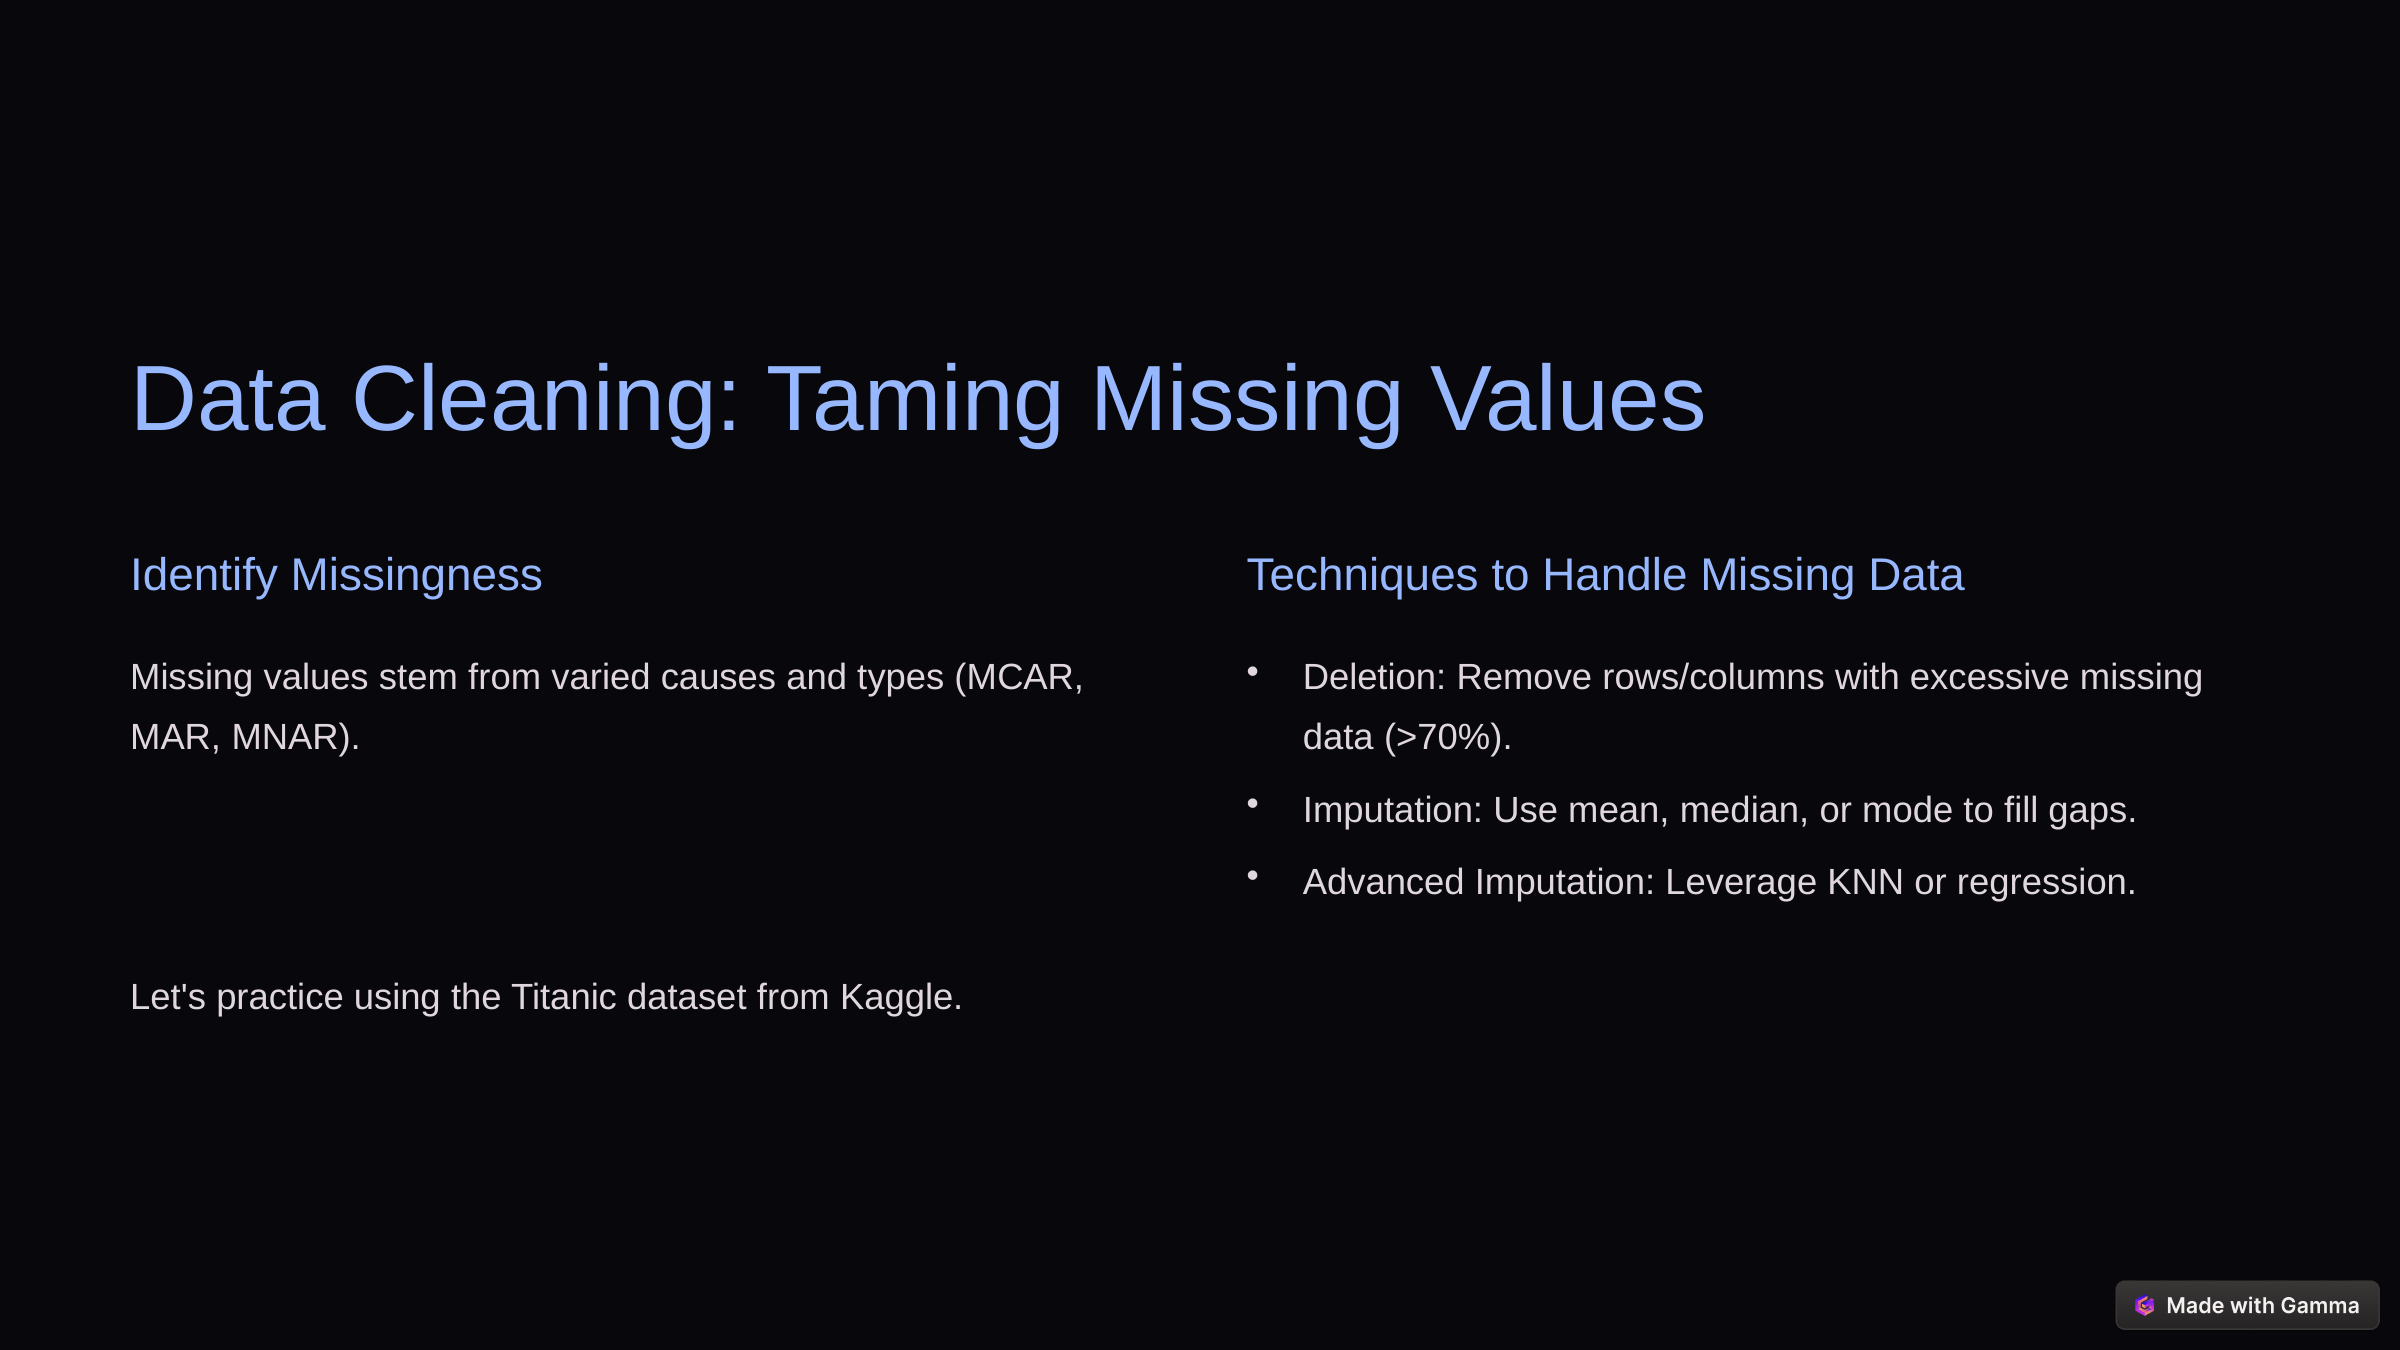

Data Cleaning: Taming Missing Values
Identify Missingness
Techniques to Handle Missing Data
Missing values stem from varied causes and types (MCAR, MAR, MNAR).
Deletion: Remove rows/columns with excessive missing data (>70%).
Imputation: Use mean, median, or mode to fill gaps.
Advanced Imputation: Leverage KNN or regression.
Let's practice using the Titanic dataset from Kaggle.